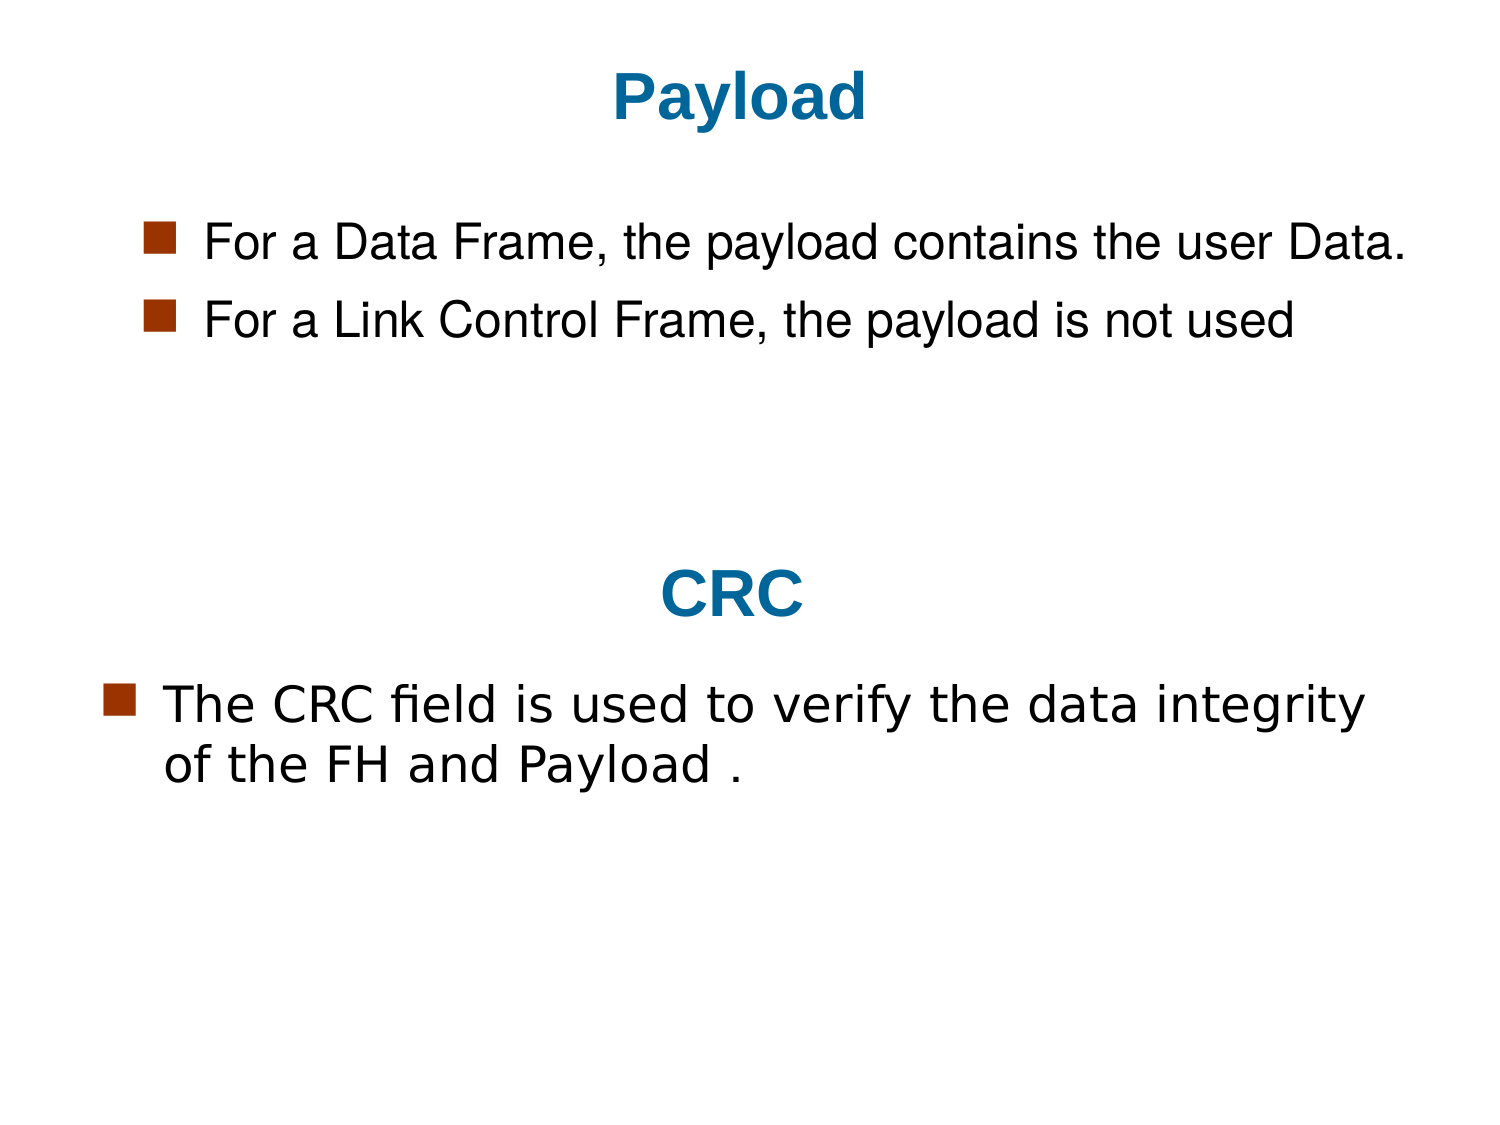

# Payload
For a Data Frame, the payload contains the user Data.
For a Link Control Frame, the payload is not used
CRC
The CRC field is used to verify the data integrity of the FH and Payload .